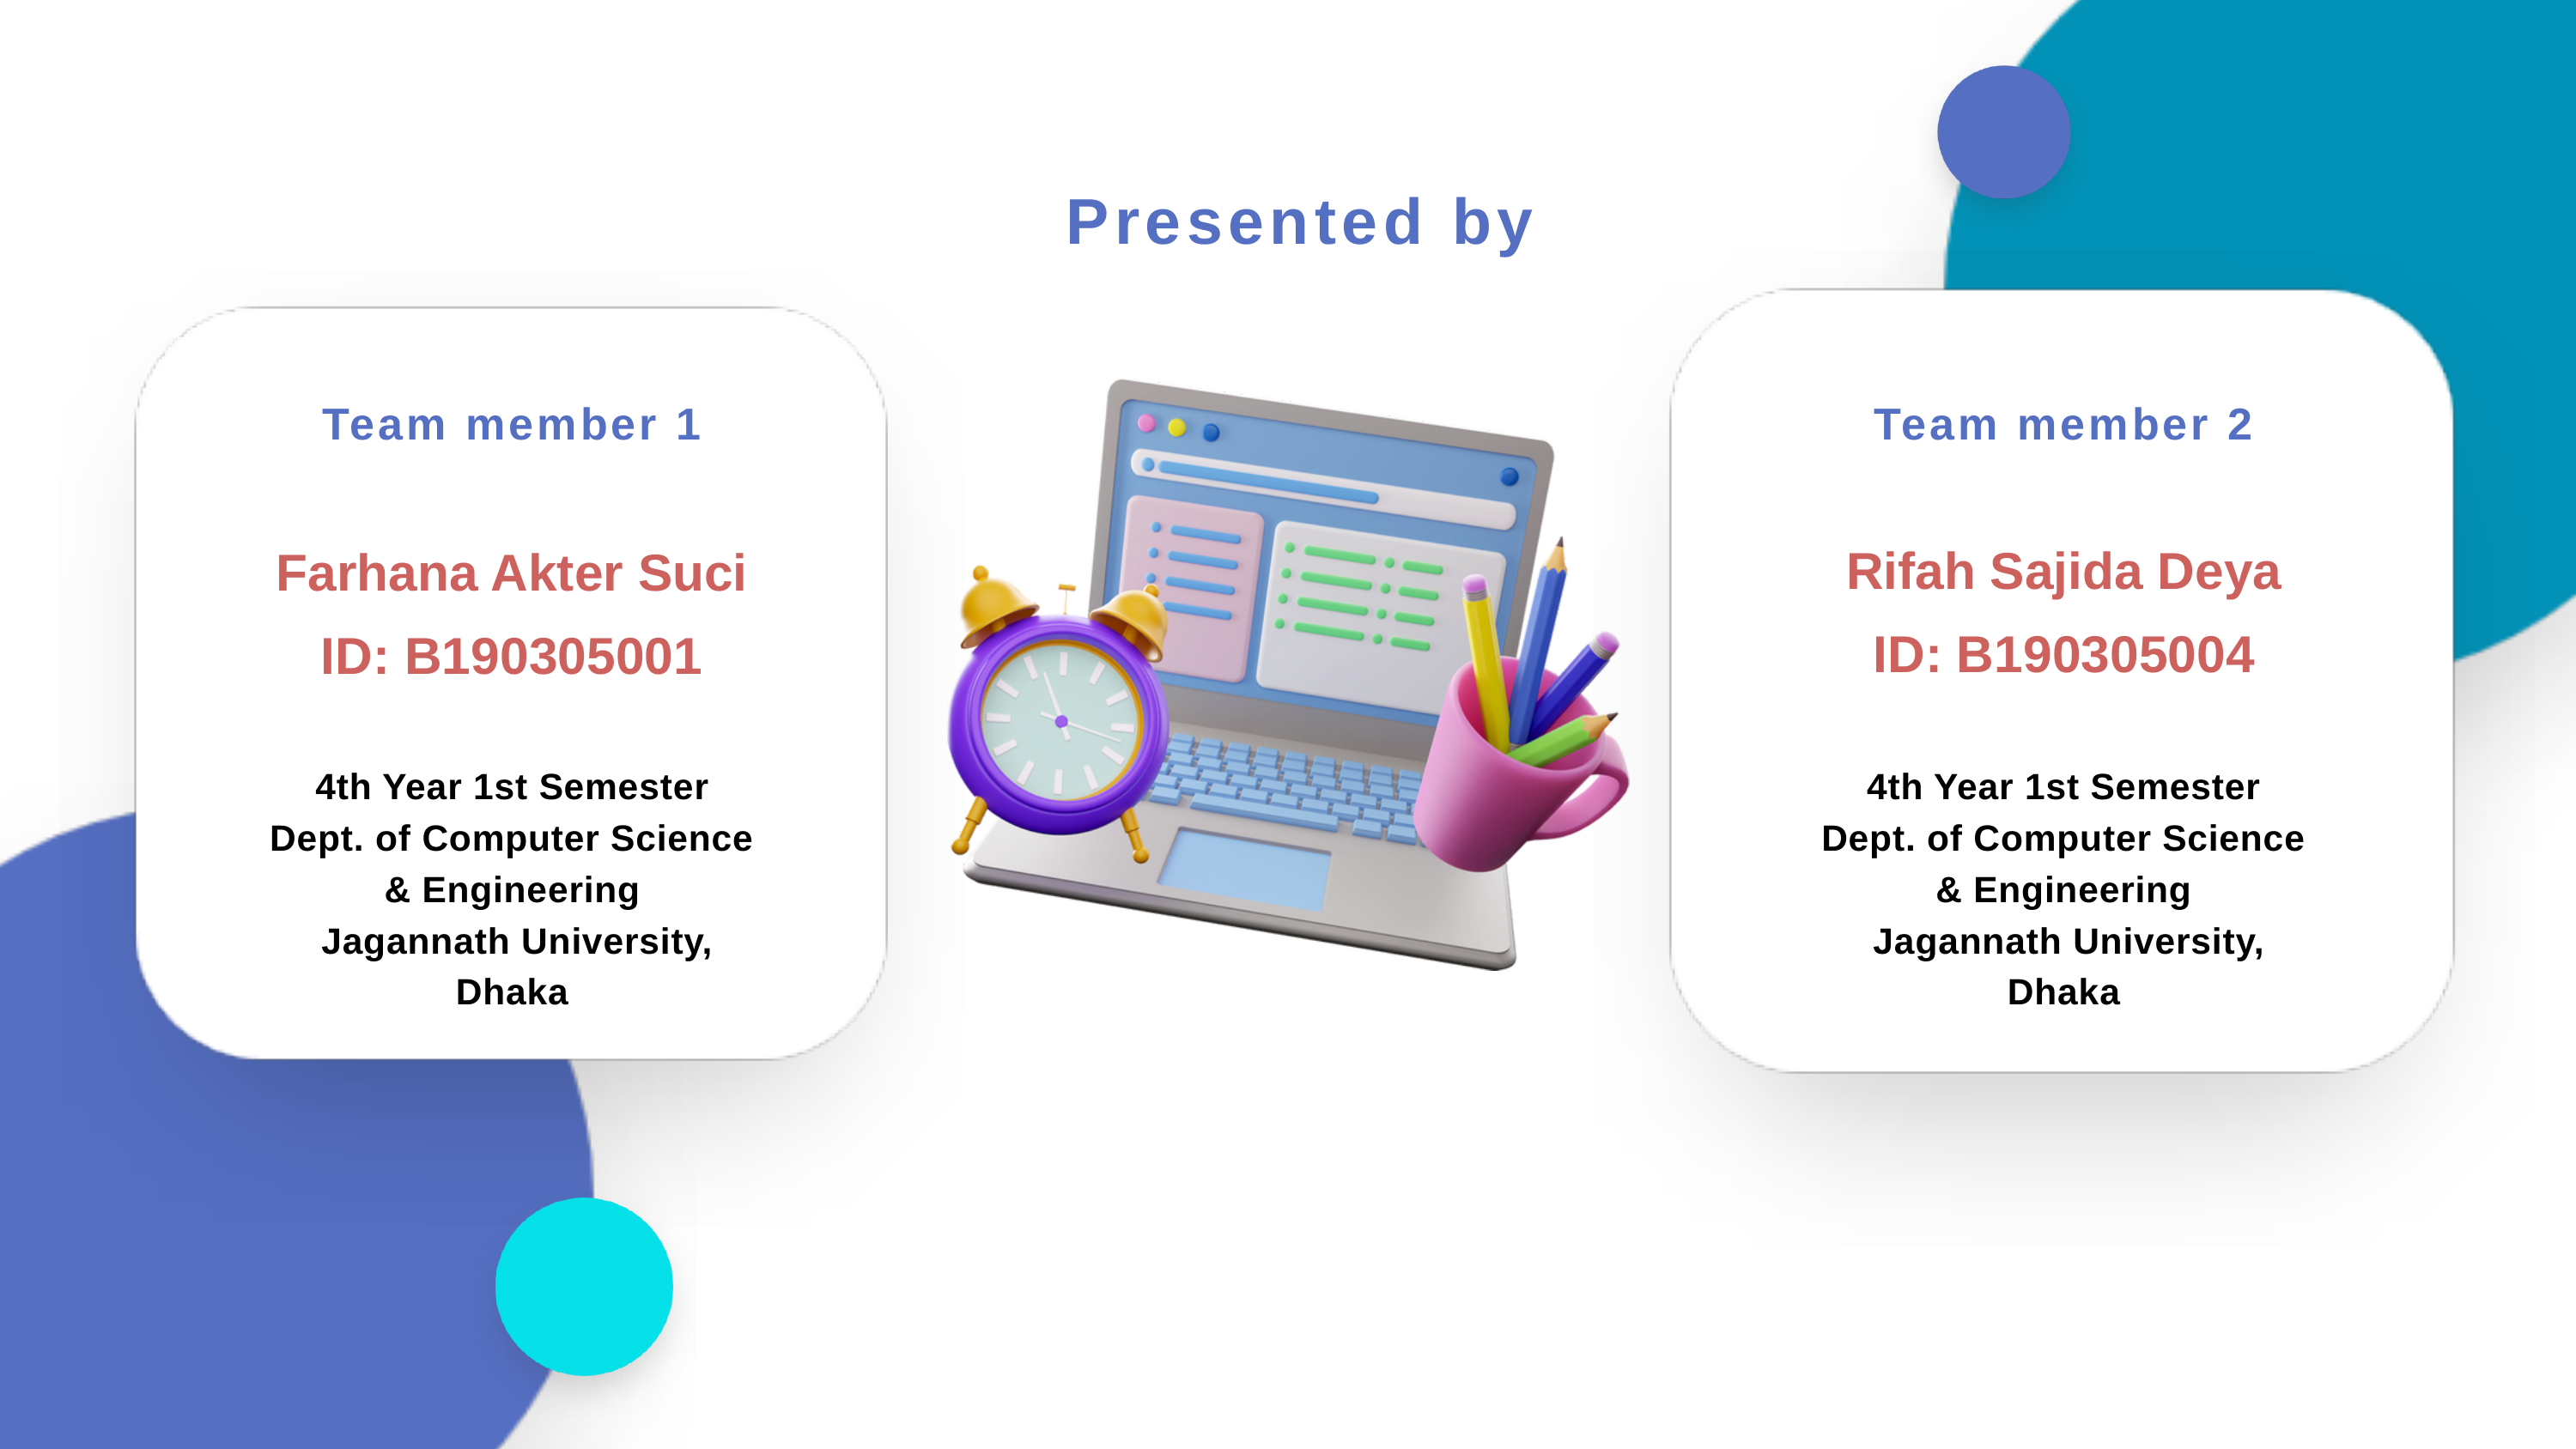

Presented by

Team member 1
Team member 2
Rifah Sajida Deya
ID: B190305004
Farhana Akter Suci
ID: B190305001
4th Year 1st Semester
Dept. of Computer Science & Engineering
 Jagannath University, Dhaka
4th Year 1st Semester
Dept. of Computer Science & Engineering
 Jagannath University, Dhaka